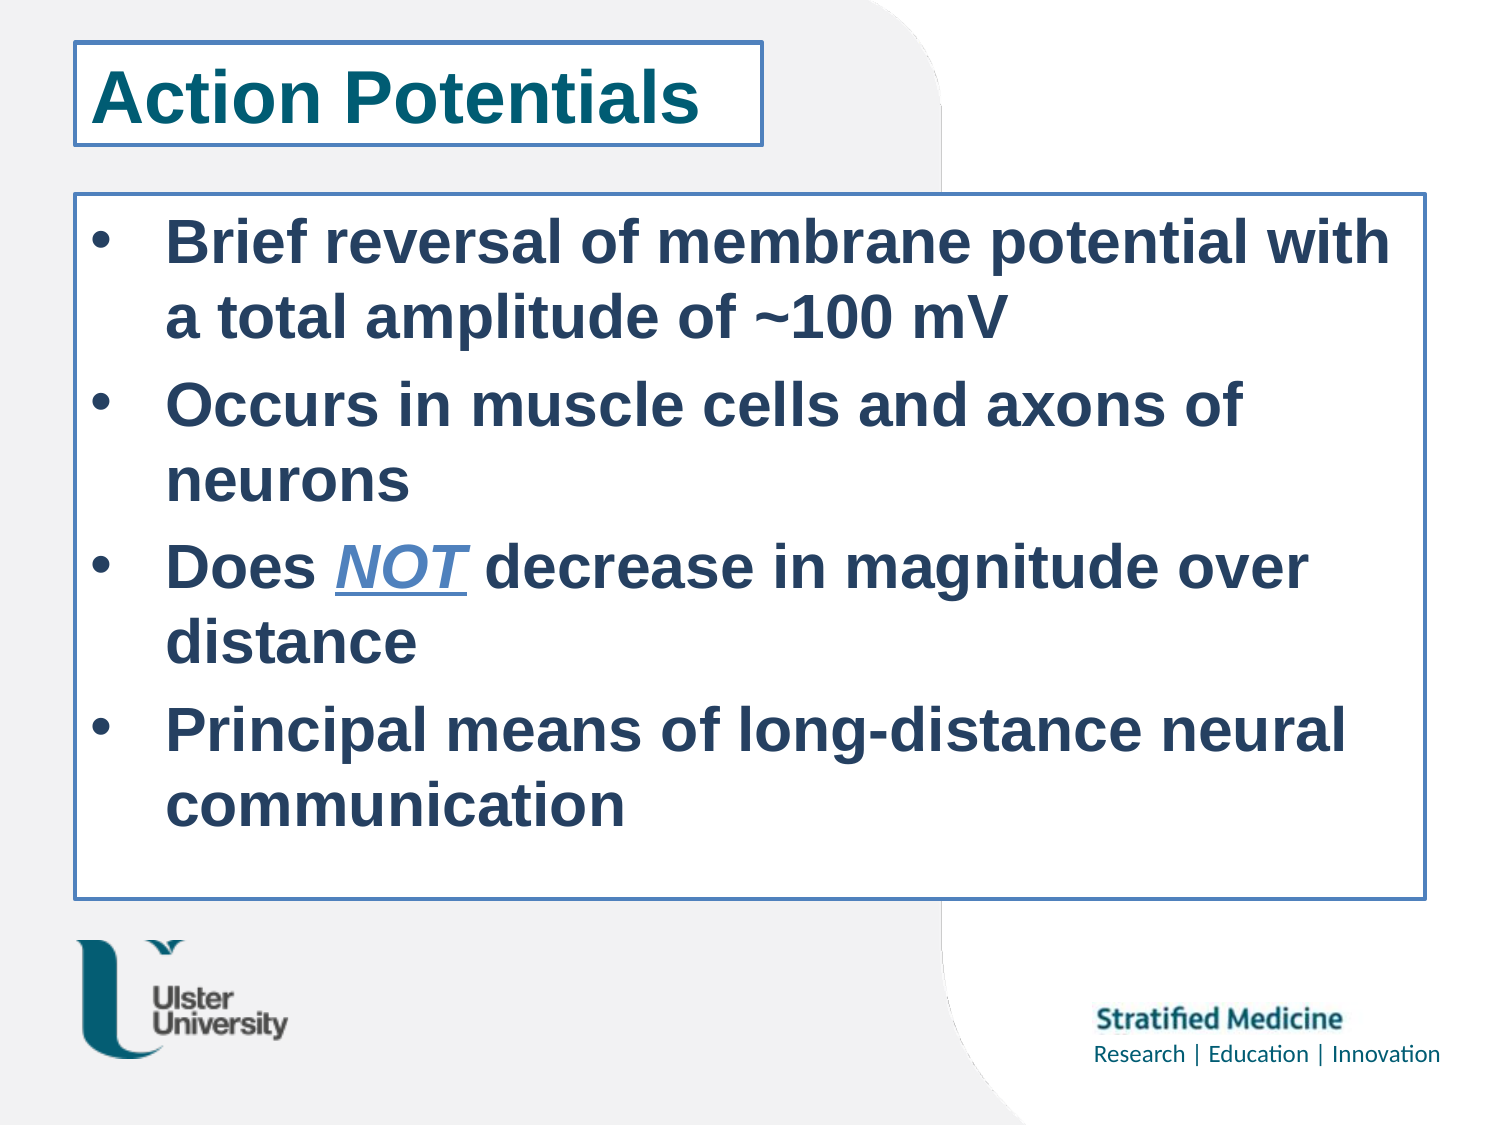

Action Potentials
Brief reversal of membrane potential with a total amplitude of ~100 mV
Occurs in muscle cells and axons of neurons
Does NOT decrease in magnitude over distance
Principal means of long-distance neural communication